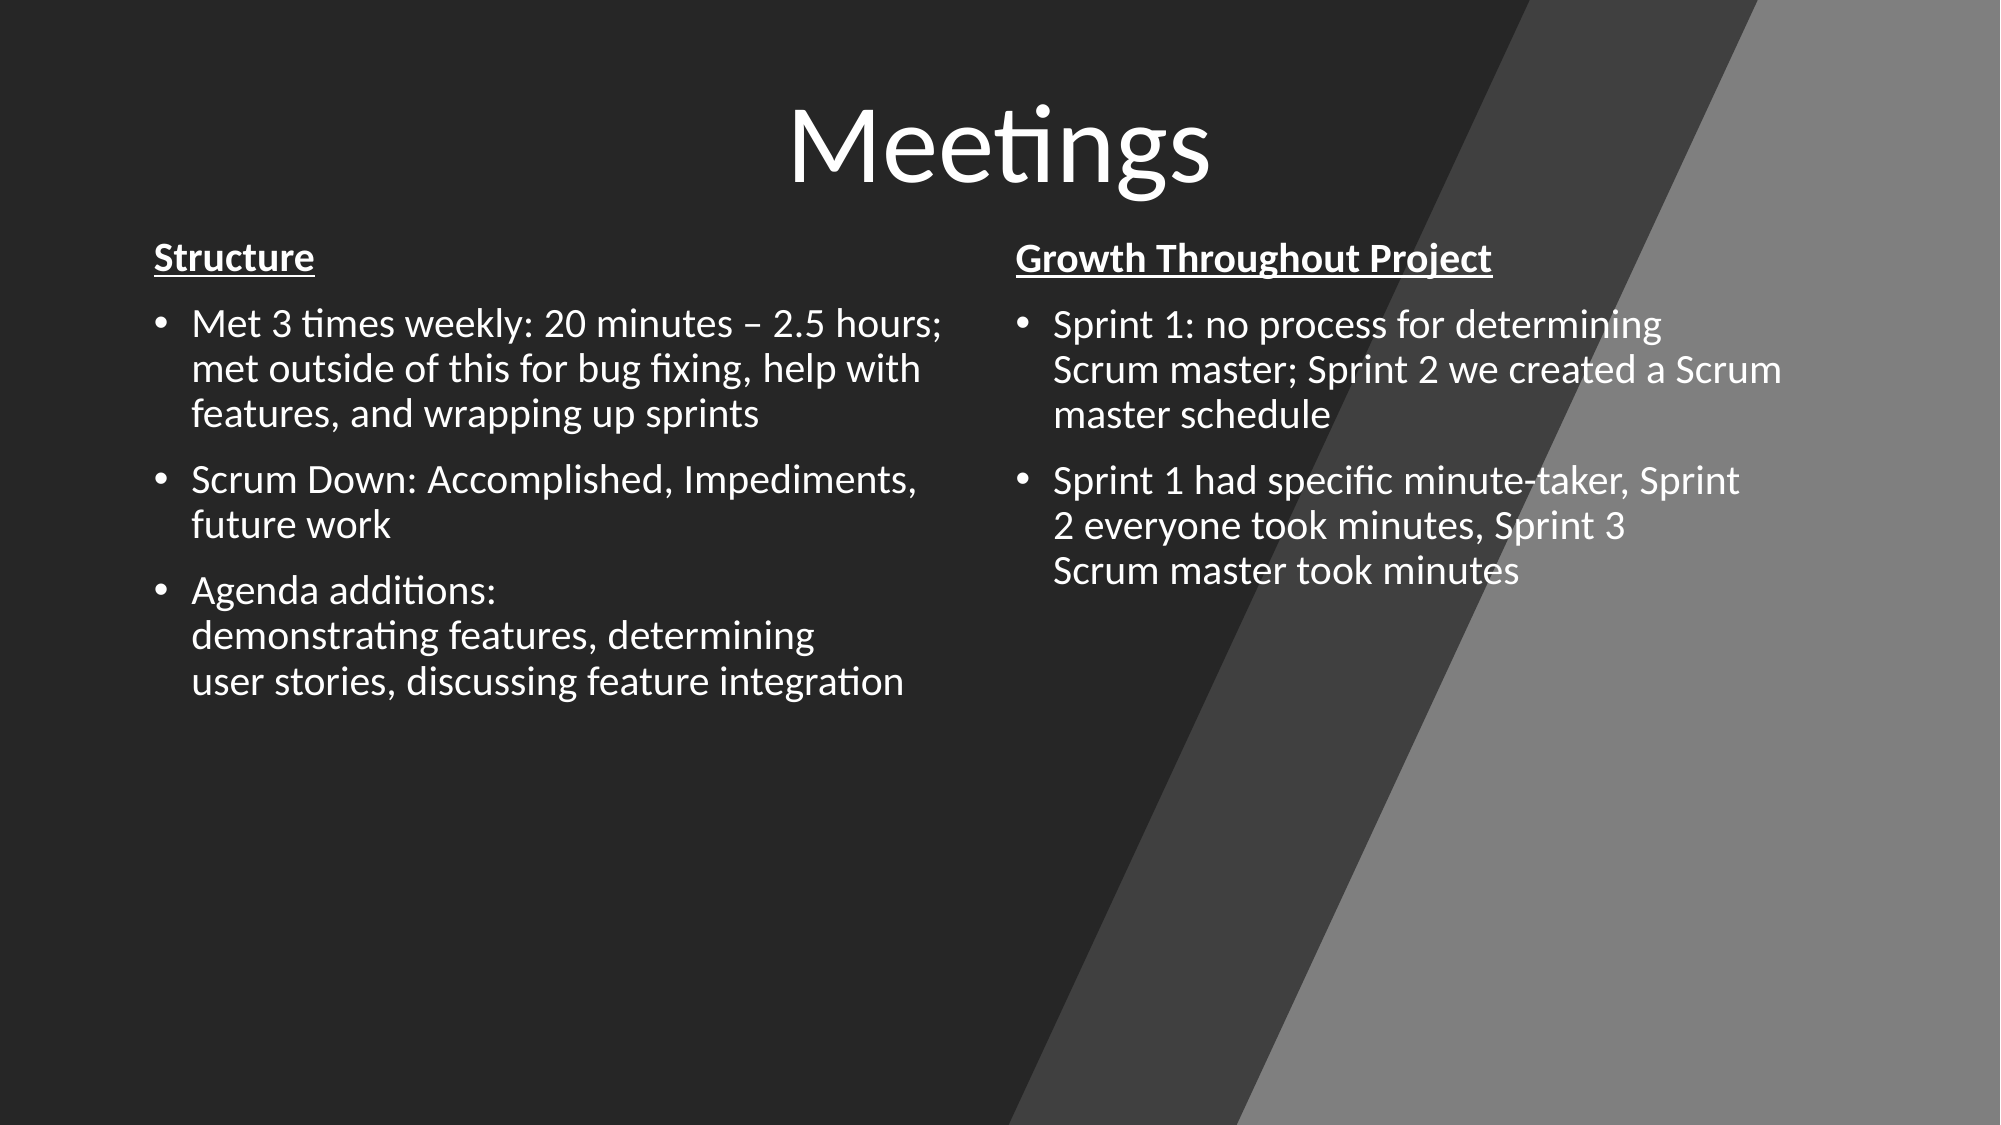

# Meetings
Structure
Met 3 times weekly: 20 minutes – 2.5 hours; met outside of this for bug fixing, help with features, and wrapping up sprints
Scrum Down: Accomplished, Impediments, future work
Agenda additions: demonstrating features, determining user stories, discussing feature integration

Growth Throughout Project
Sprint 1: no process for determining Scrum master; Sprint 2 we created a Scrum master schedule
Sprint 1 had specific minute-taker, Sprint 2 everyone took minutes, Sprint 3 Scrum master took minutes